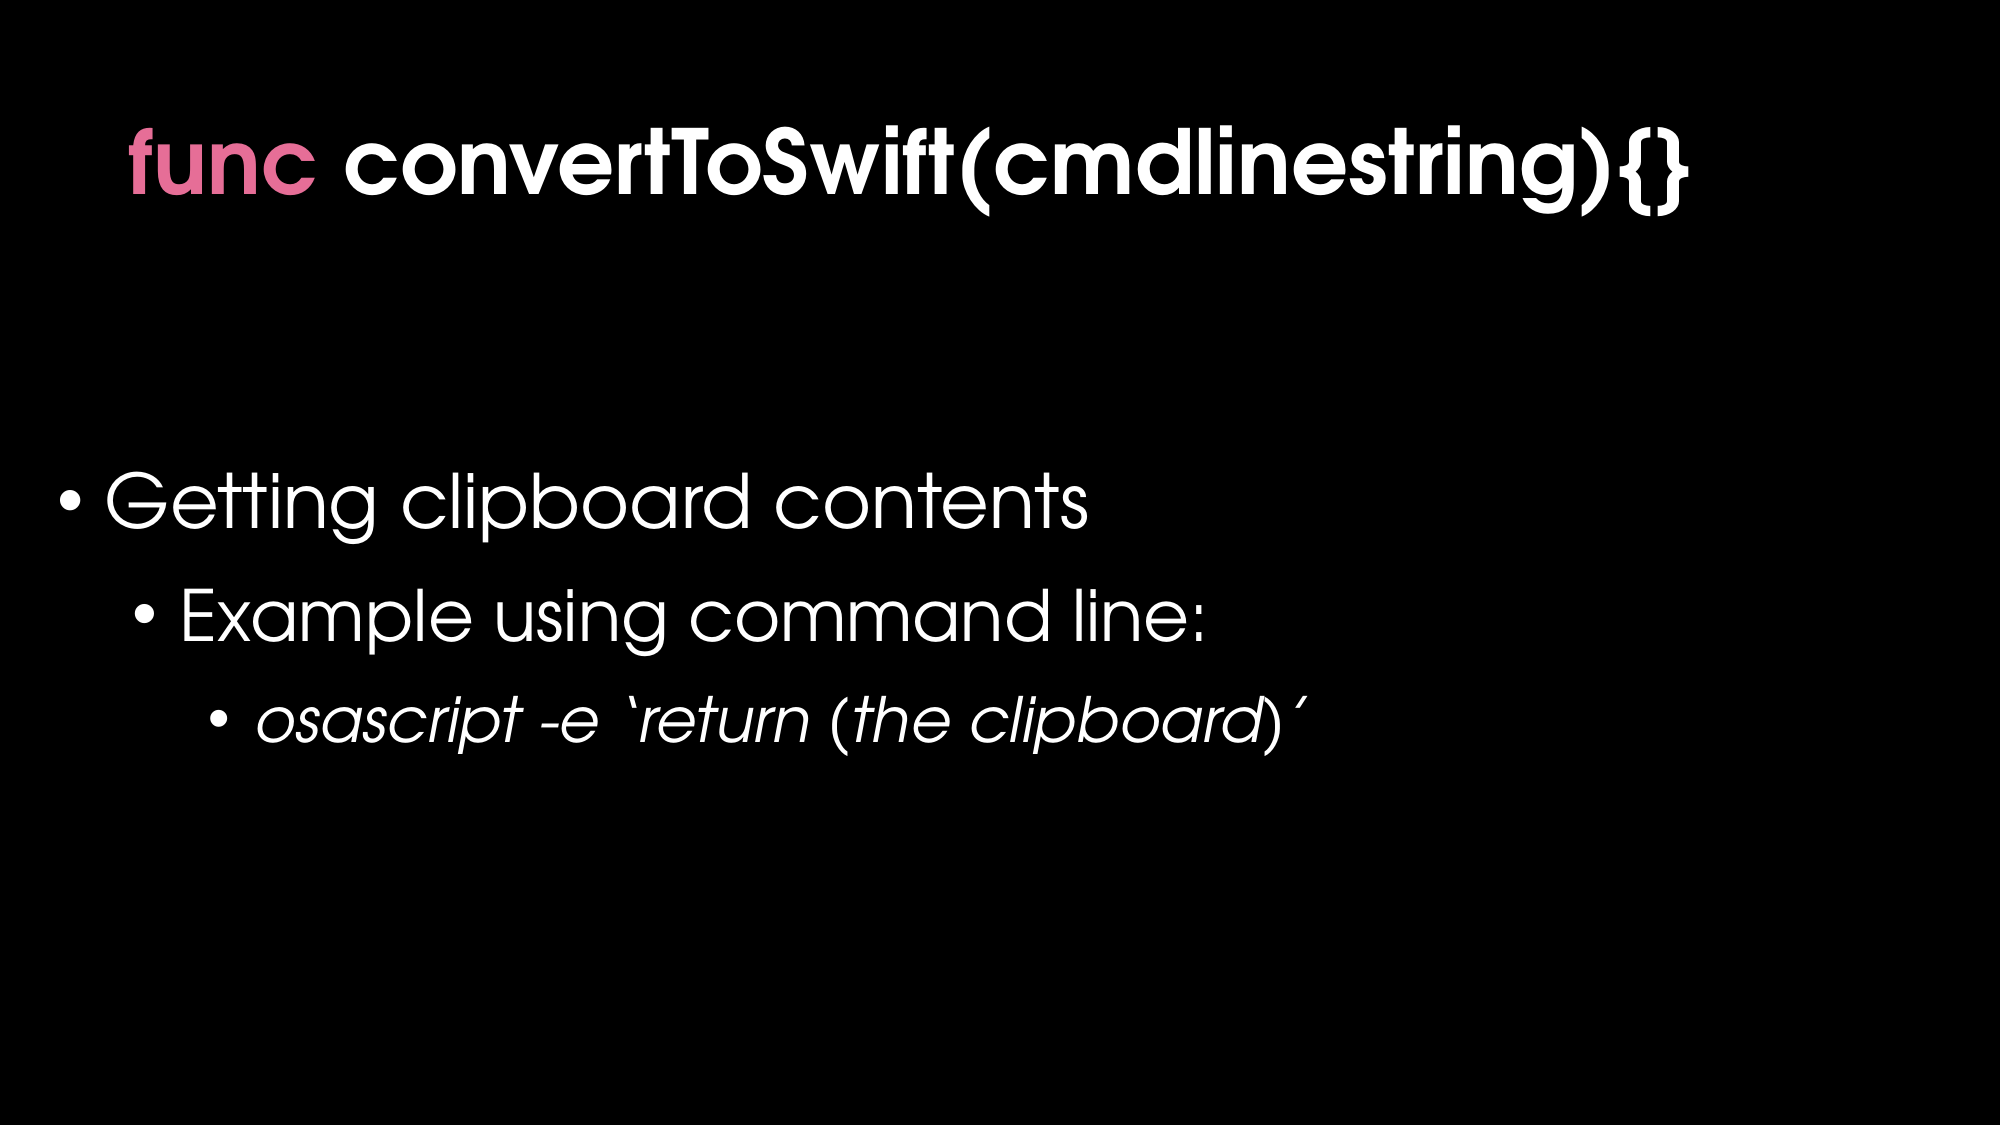

# func convertToSwift(cmdlinestring){}
Getting clipboard contents
Example using command line:
osascript -e ‘return (the clipboard)’